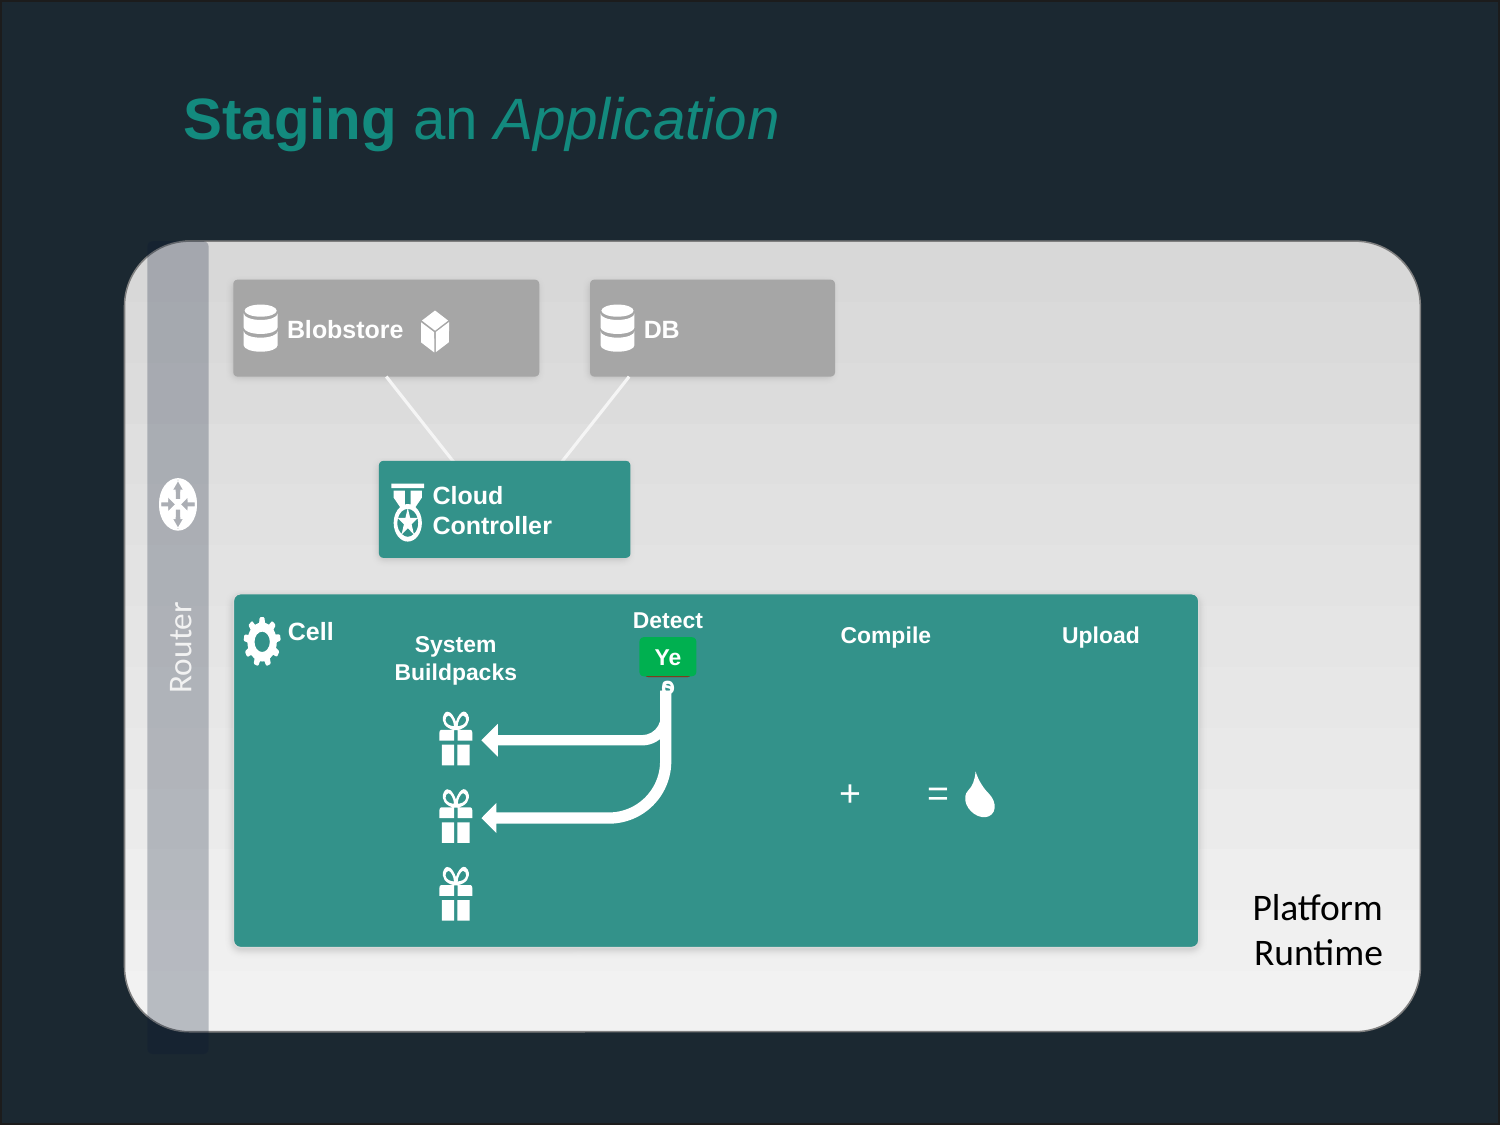

# Staging an Application

Blobstore
DB

Cloud Controller

Cell
Detect
Compile
Upload
Router

System
Buildpacks
Yes
No

+
=

Platform Runtime